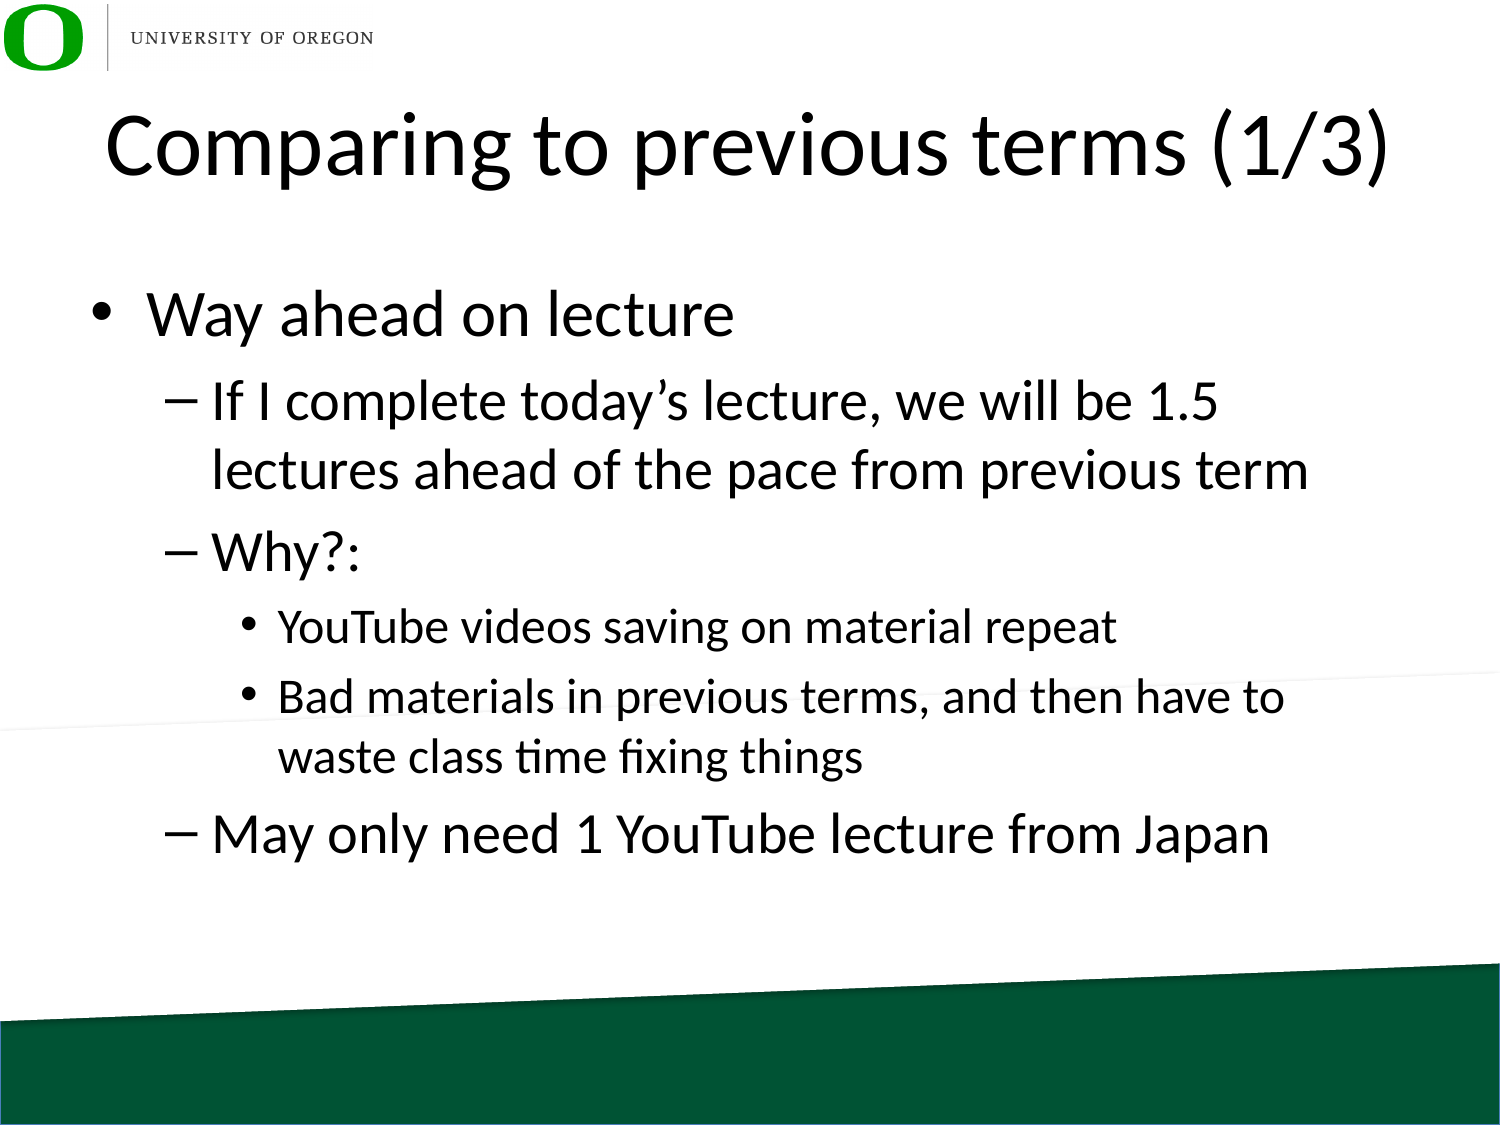

# Comparing to previous terms (1/3)
Way ahead on lecture
If I complete today’s lecture, we will be 1.5 lectures ahead of the pace from previous term
Why?:
YouTube videos saving on material repeat
Bad materials in previous terms, and then have to waste class time fixing things
May only need 1 YouTube lecture from Japan